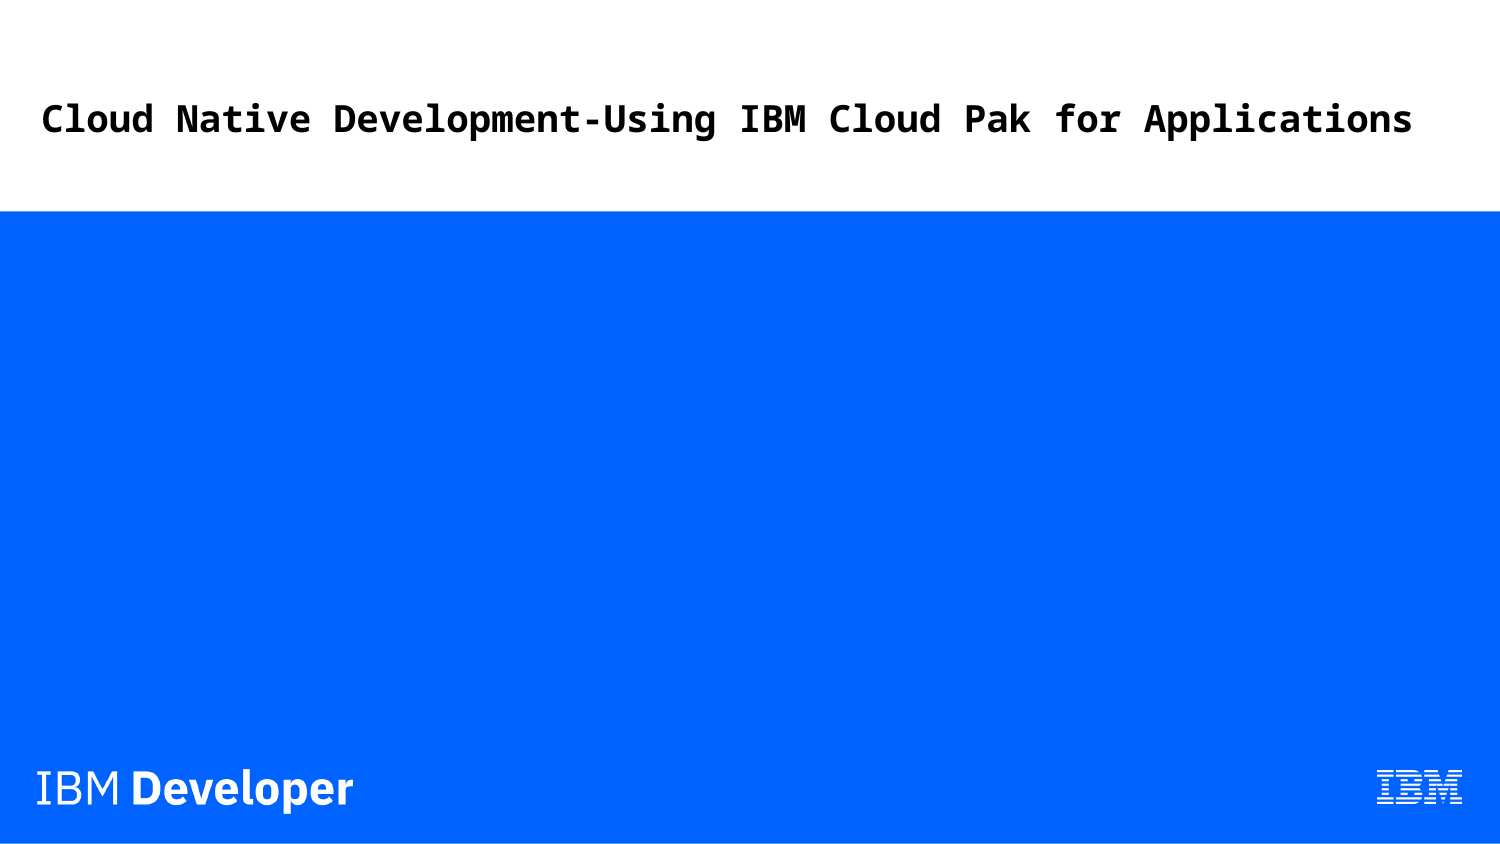

# Cloud Native Development-Using IBM Cloud Pak for Applications